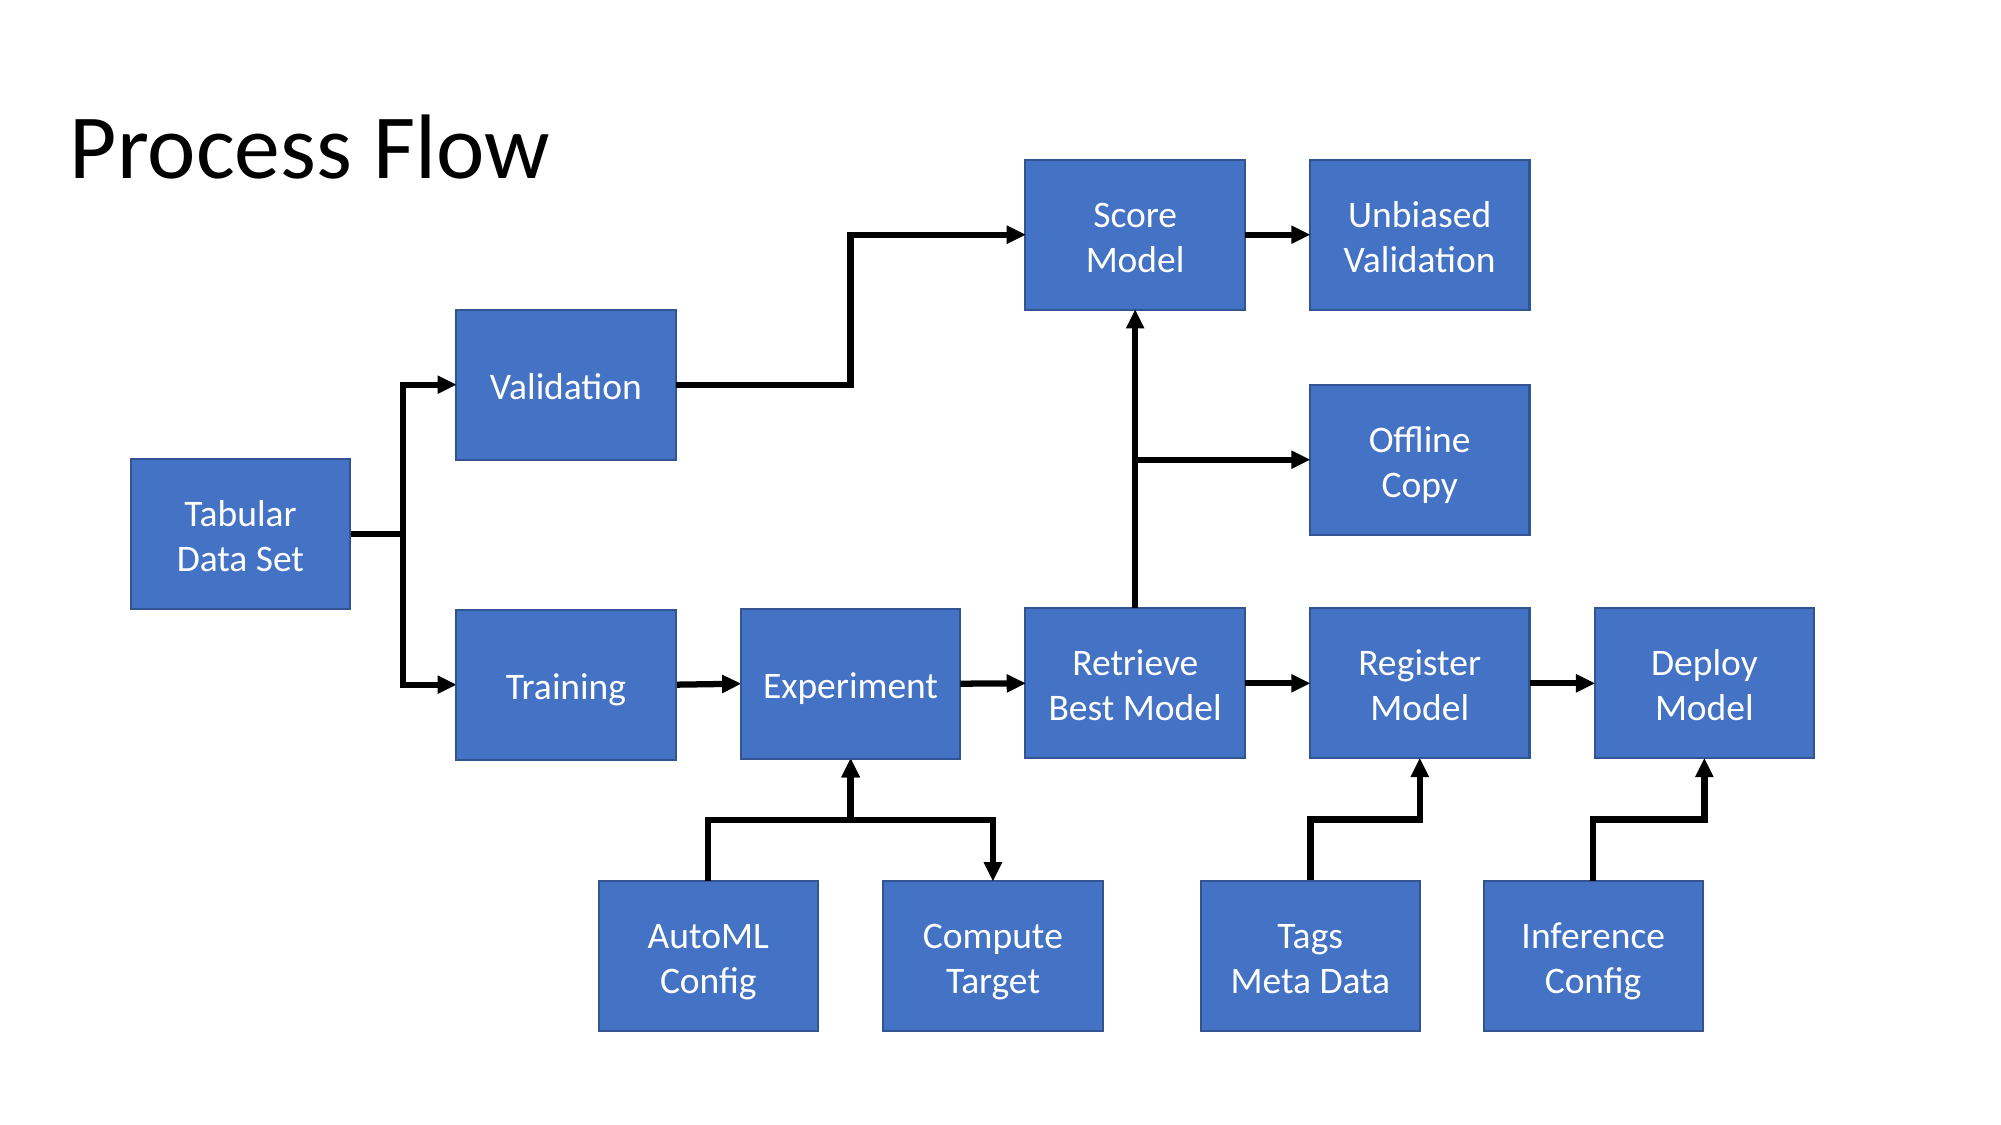

# Process Flow
Score Model
Unbiased
Validation
Validation
Offline
Copy
Tabular Data Set
Retrieve
Best Model
Register
Model
Deploy
Model
Experiment
Training
AutoML
Config
Compute
Target
Tags
Meta Data
Inference
Config